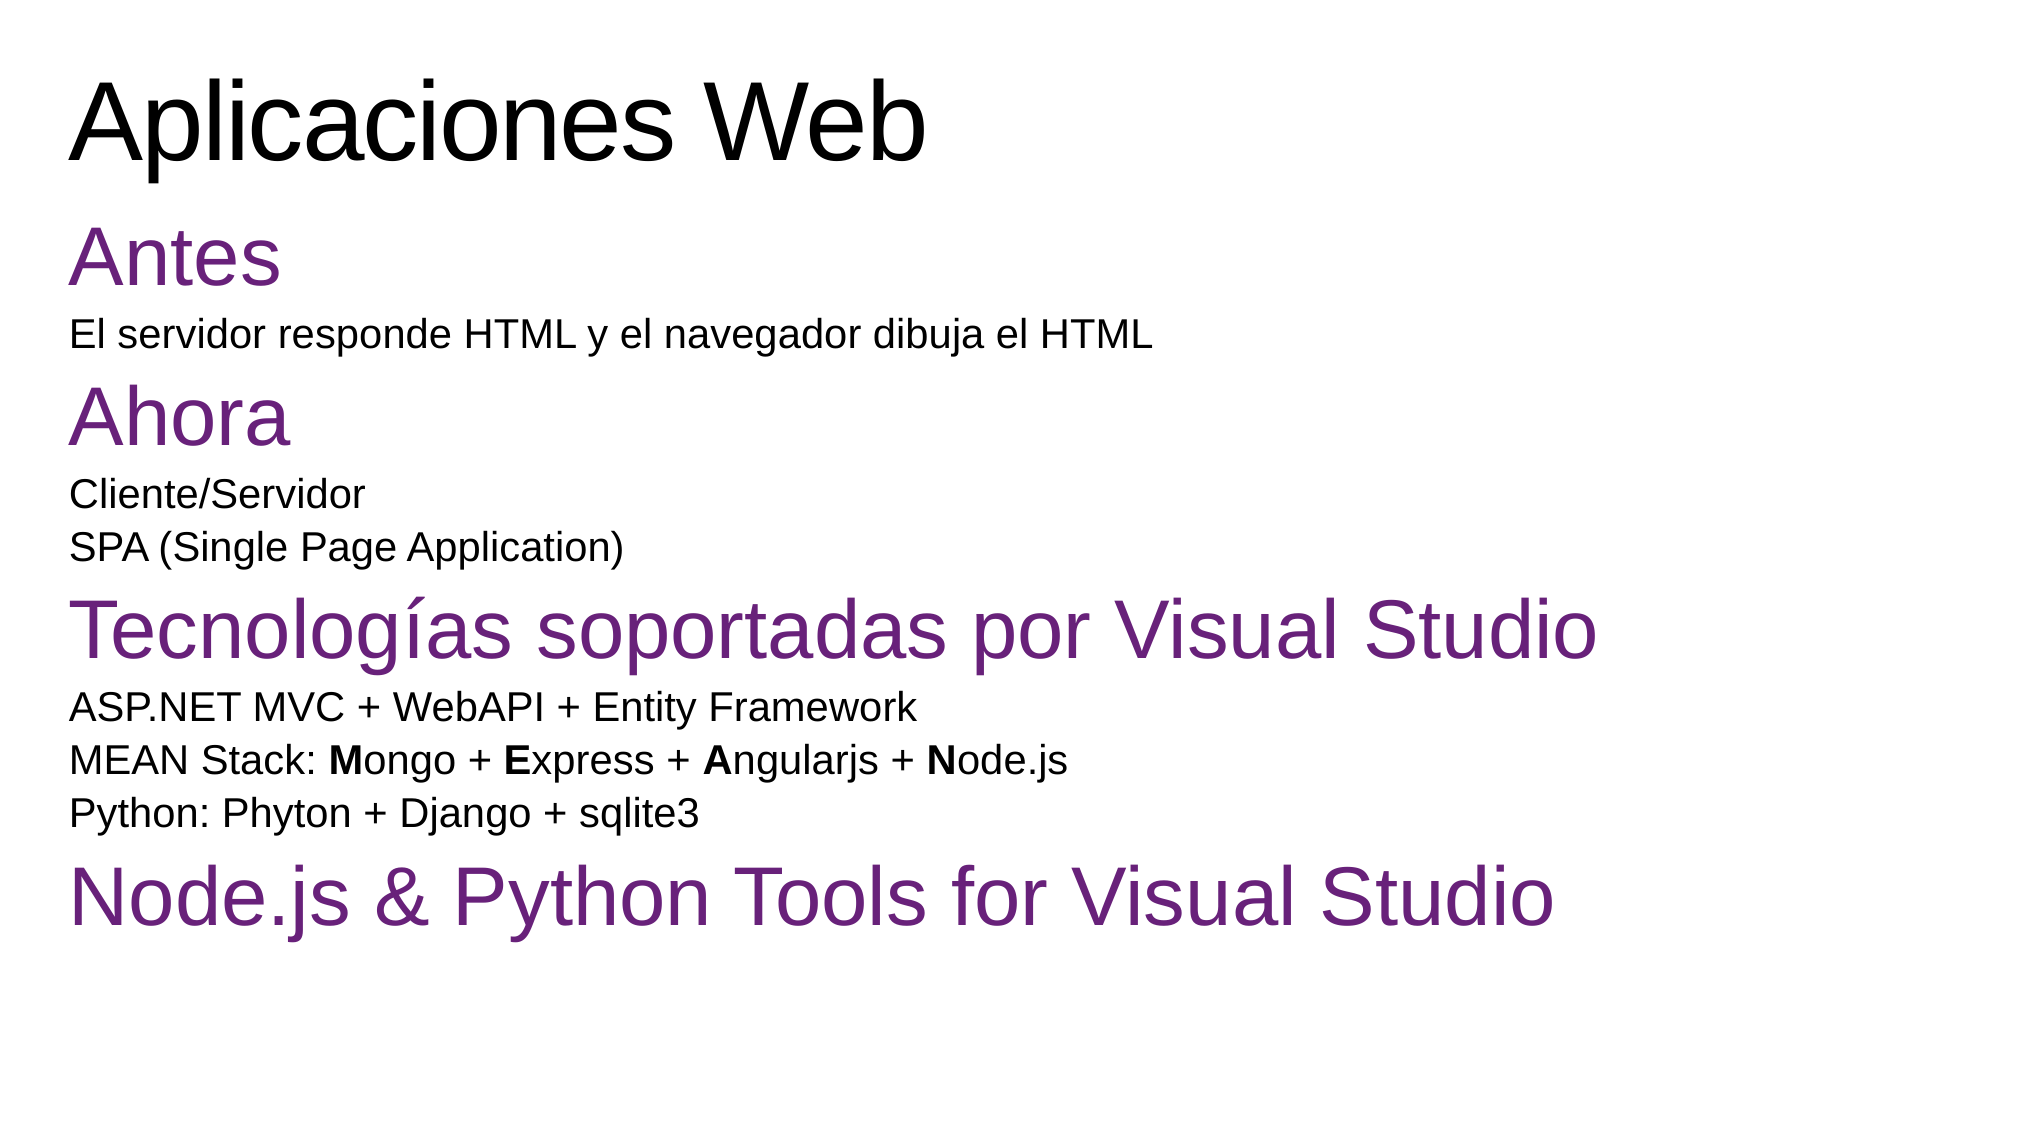

# Aplicaciones Web
Antes
El servidor responde HTML y el navegador dibuja el HTML
Ahora
Cliente/Servidor
SPA (Single Page Application)
Tecnologías soportadas por Visual Studio
ASP.NET MVC + WebAPI + Entity Framework
MEAN Stack: Mongo + Express + Angularjs + Node.js
Python: Phyton + Django + sqlite3
Node.js & Python Tools for Visual Studio